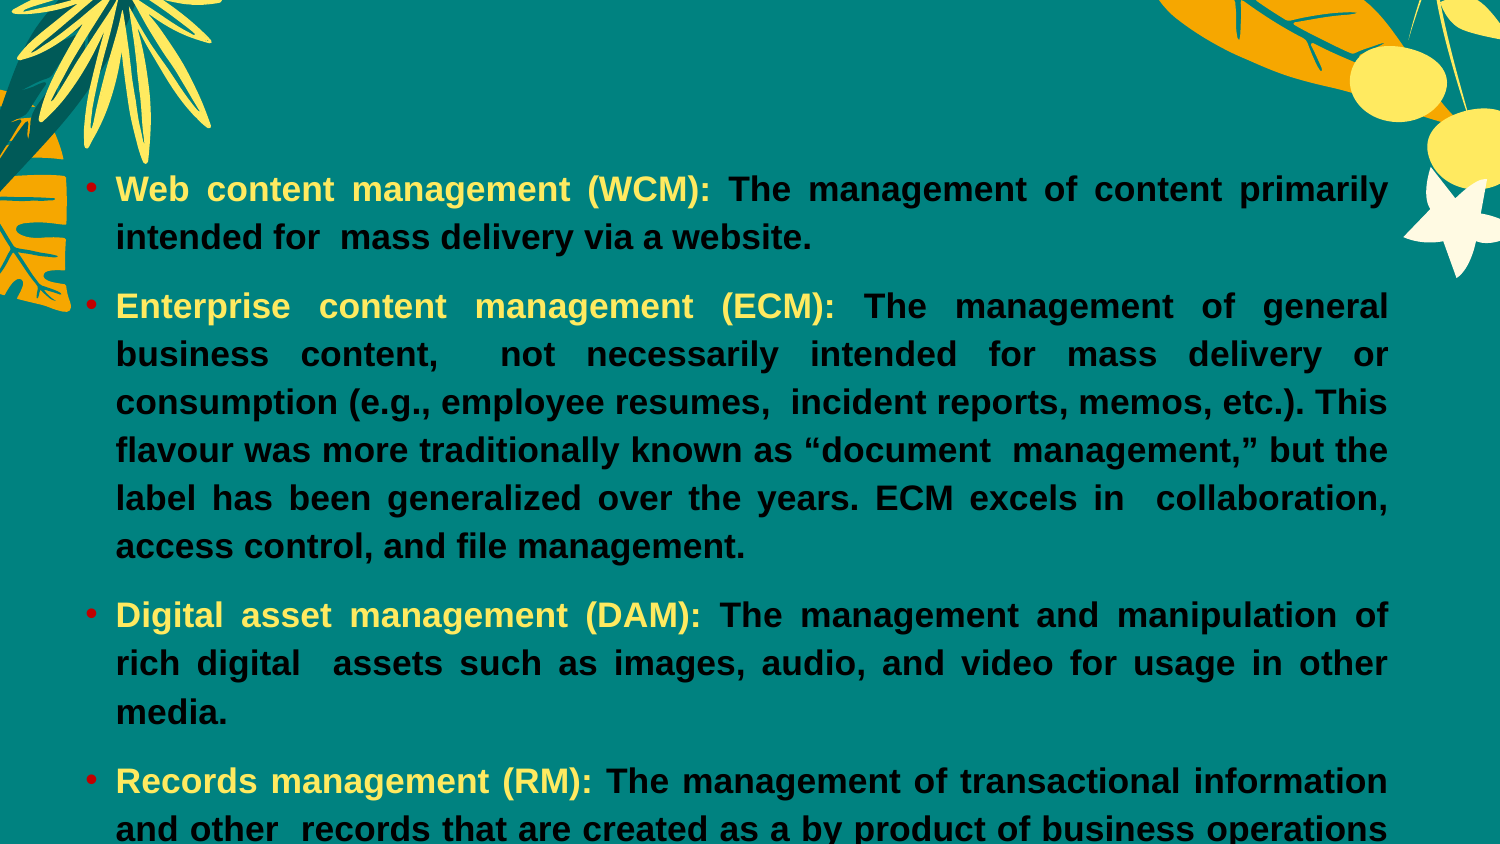

Web content management (WCM): The management of content primarily intended for  mass delivery via a website.
Enterprise content management (ECM): The management of general business content,  not necessarily intended for mass delivery or consumption (e.g., employee resumes,  incident reports, memos, etc.). This flavour was more traditionally known as “document  management,” but the label has been generalized over the years. ECM excels in  collaboration, access control, and file management.
Digital asset management (DAM): The management and manipulation of rich digital  assets such as images, audio, and video for usage in other media.
Records management (RM): The management of transactional information and other  records that are created as a by product of business operations (e.g., sales records, access  records, contracts, etc.).